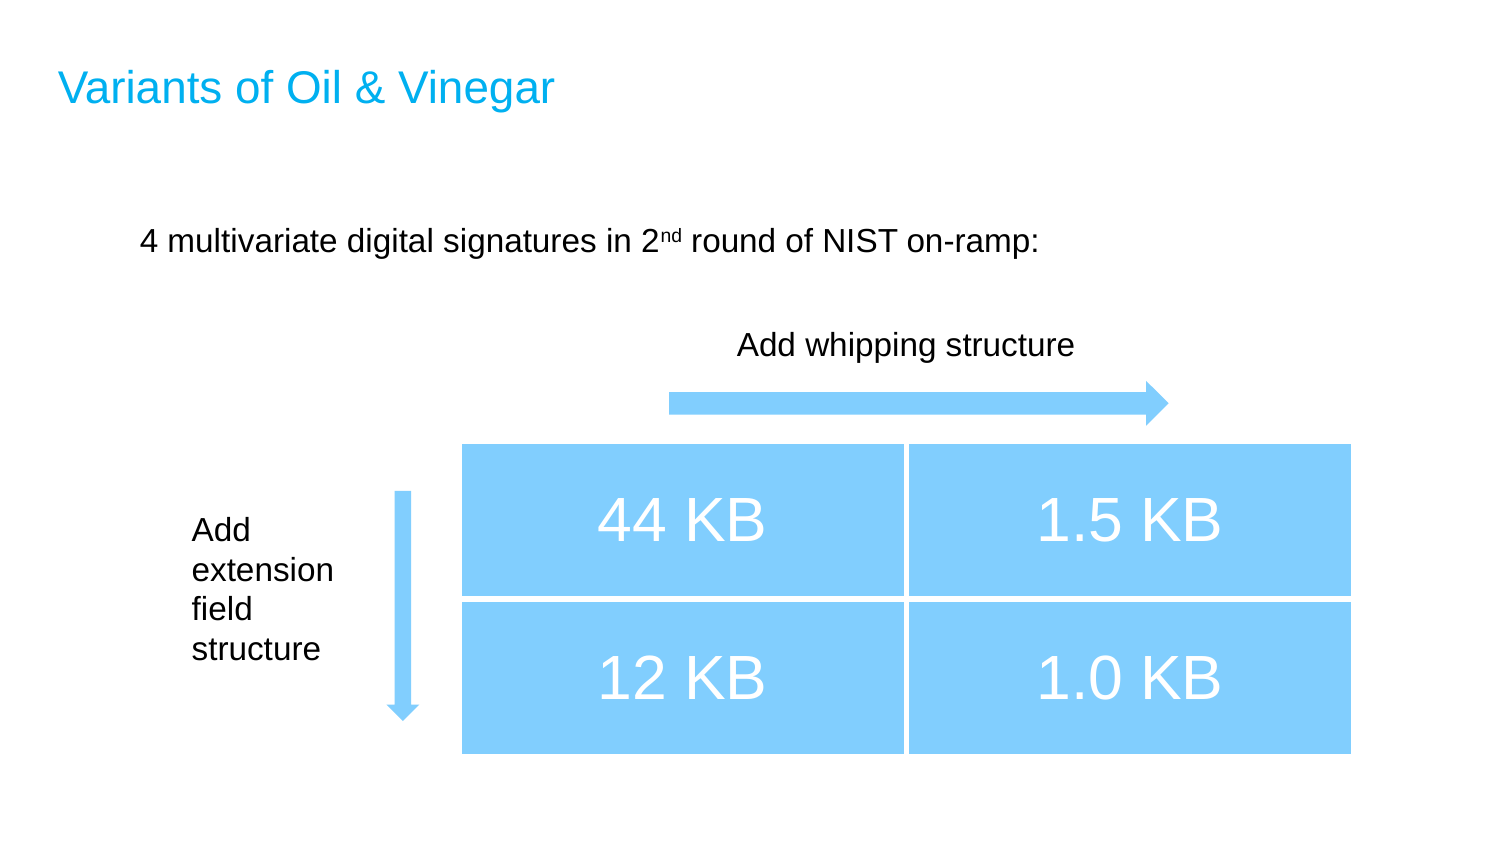

# Variants of Oil & Vinegar
4 multivariate digital signatures in 2nd round of NIST on-ramp:

Add whipping structure

| 44 KB | 1.5 KB |
| --- | --- |
| 12 KB | 1.0 KB |
Add extension
field structure

24